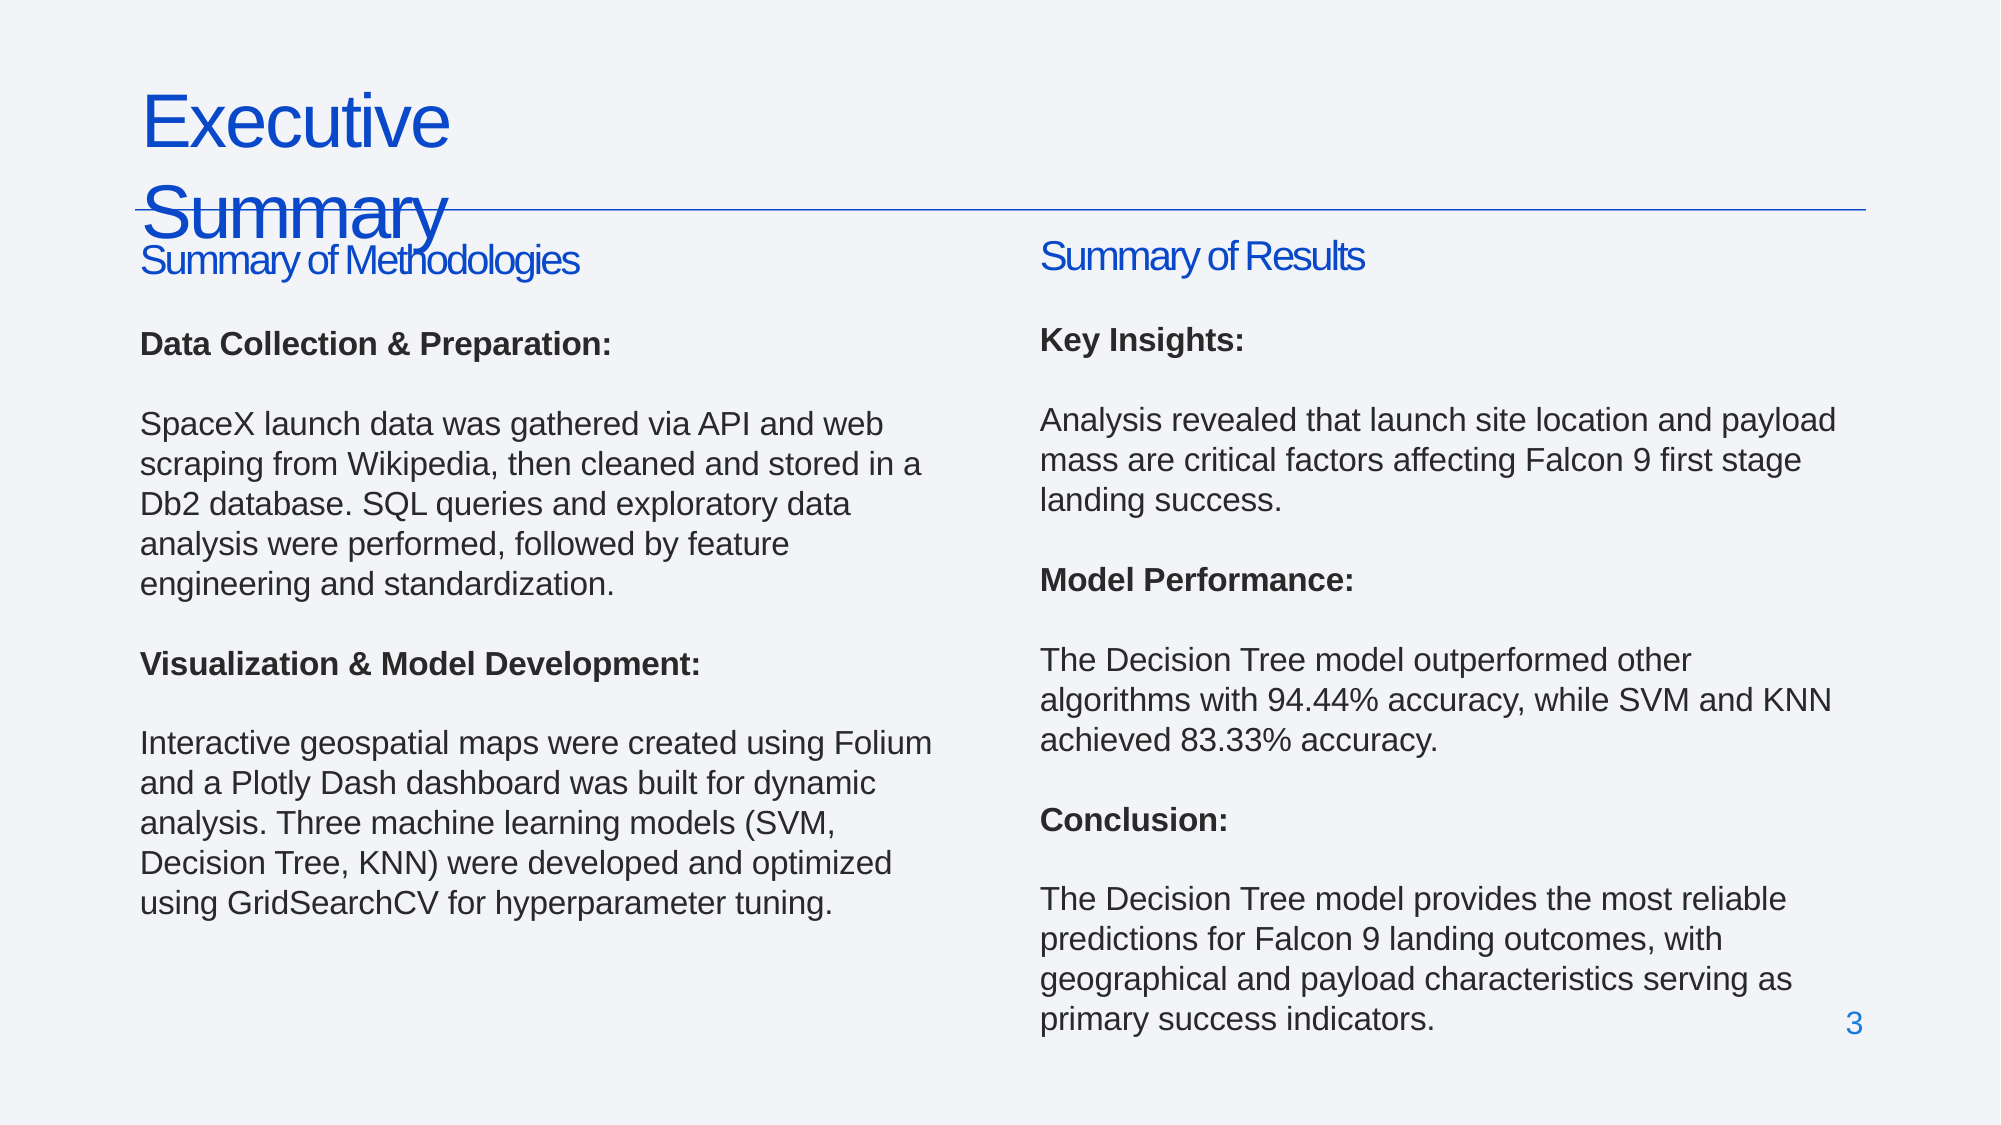

# Executive Summary
Summary of Results

Key Insights:

Analysis revealed that launch site location and payload mass are critical factors affecting Falcon 9 first stage landing success.

Model Performance:

The Decision Tree model outperformed other algorithms with 94.44% accuracy, while SVM and KNN achieved 83.33% accuracy.

Conclusion:

The Decision Tree model provides the most reliable predictions for Falcon 9 landing outcomes, with geographical and payload characteristics serving as primary success indicators.
Summary of Methodologies

Data Collection & Preparation:

SpaceX launch data was gathered via API and web scraping from Wikipedia, then cleaned and stored in a Db2 database. SQL queries and exploratory data analysis were performed, followed by feature engineering and standardization.

Visualization & Model Development:

Interactive geospatial maps were created using Folium and a Plotly Dash dashboard was built for dynamic analysis. Three machine learning models (SVM, Decision Tree, KNN) were developed and optimized using GridSearchCV for hyperparameter tuning.

3